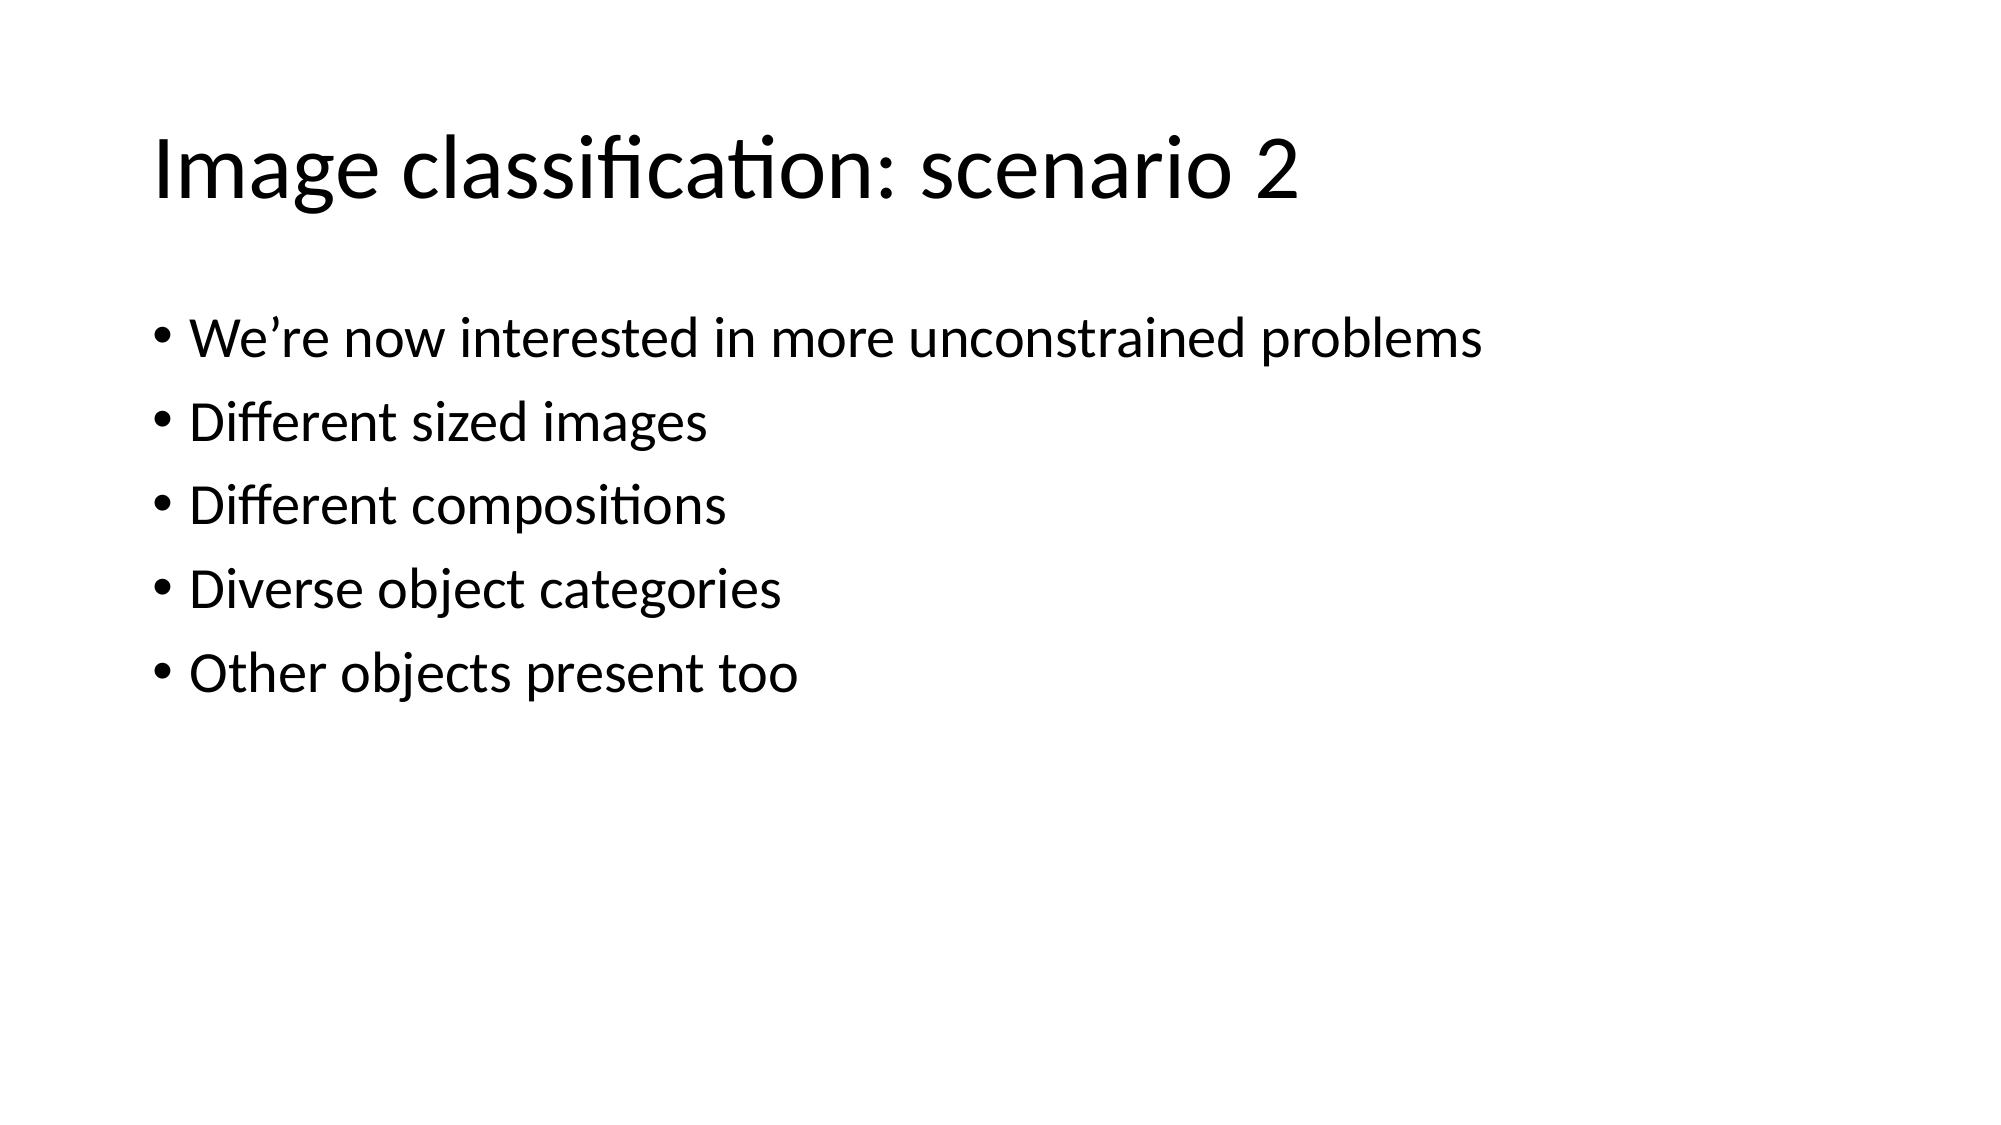

# Image classification: scenario 2
We’re now interested in more unconstrained problems
Different sized images
Different compositions
Diverse object categories
Other objects present too